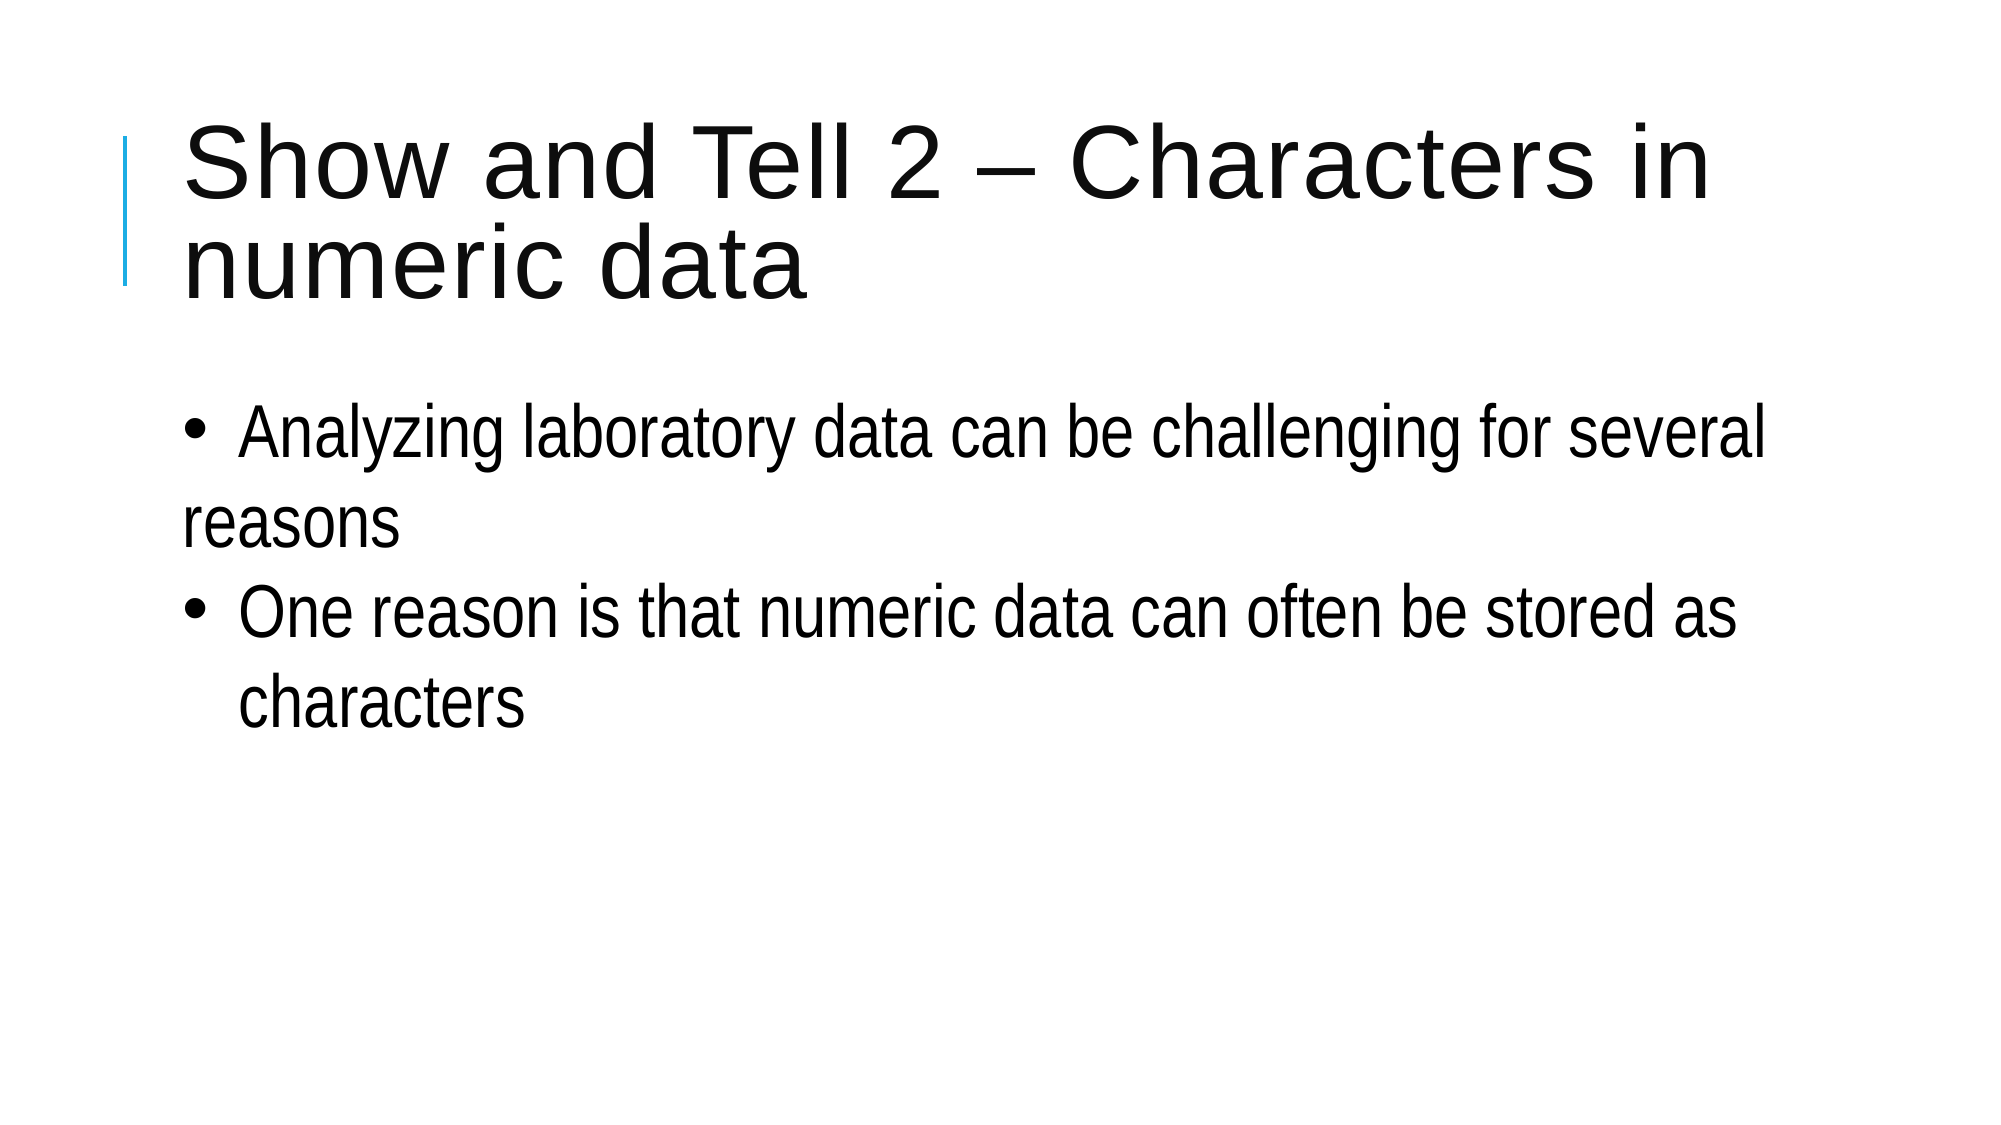

# Show and Tell 2 – Characters in numeric data

Analyzing laboratory data can be challenging for several
reasons
One reason is that numeric data can often be stored as characters